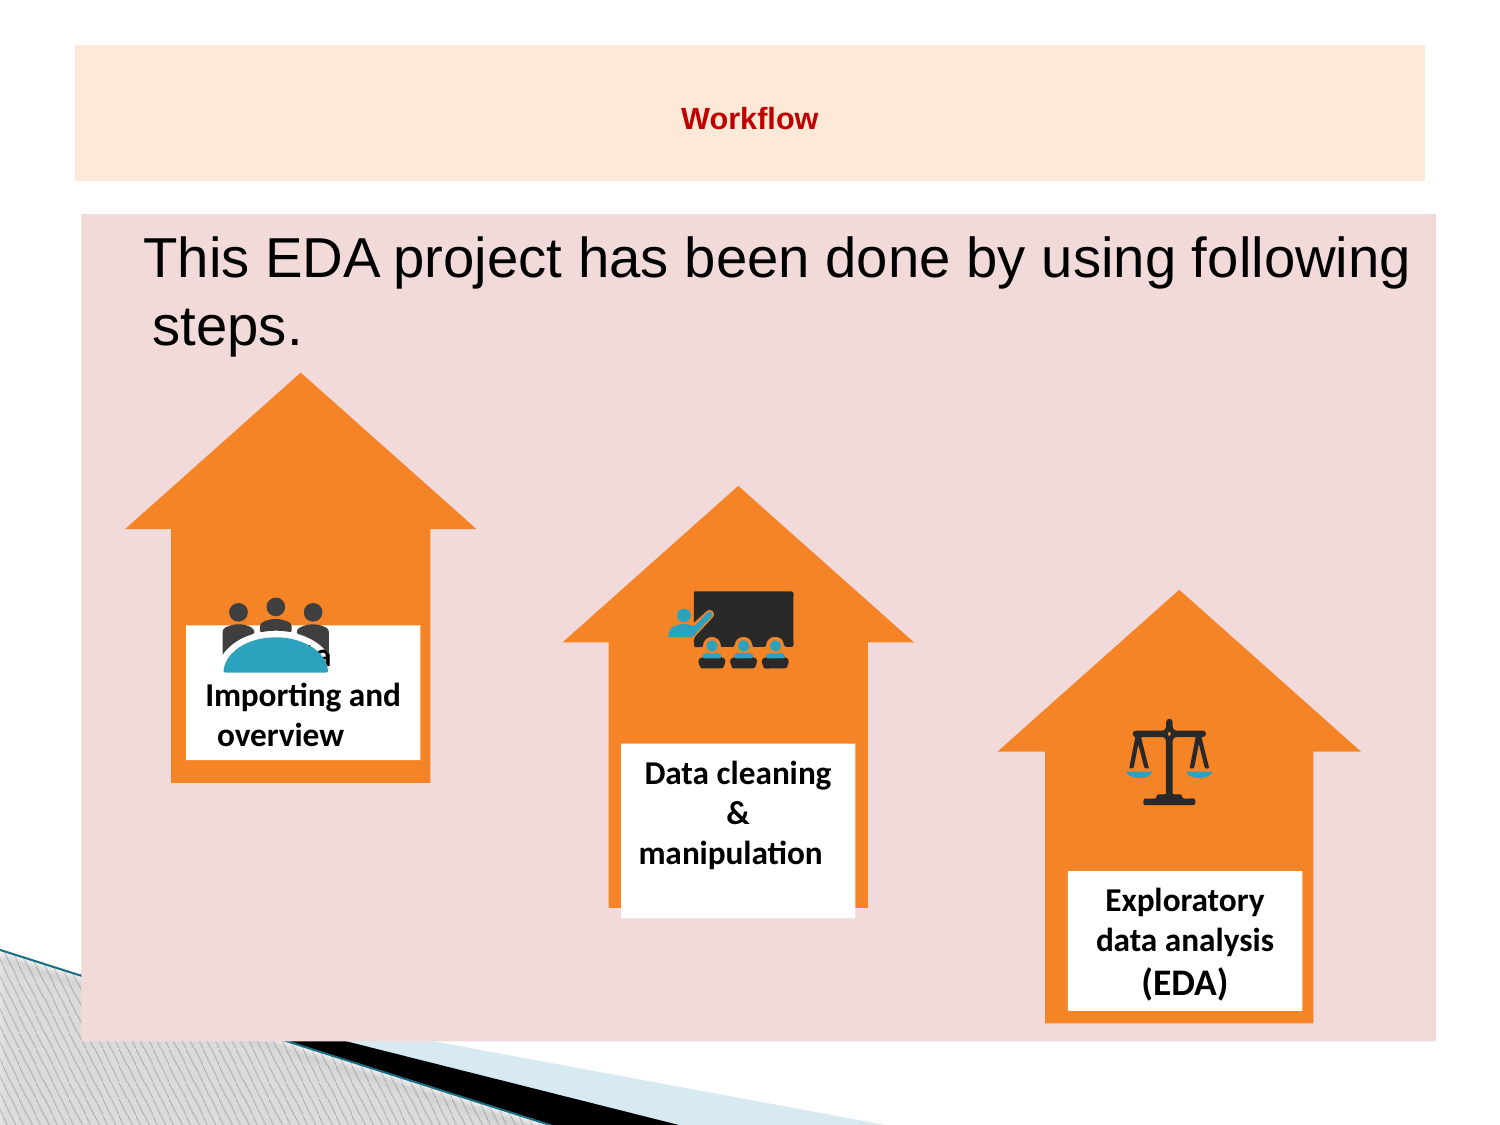

# Workflow
   This EDA project has been done by using following steps.

Data
Importing and overview

Data cleaning & manipulation

Exploratory data analysis
(EDA)